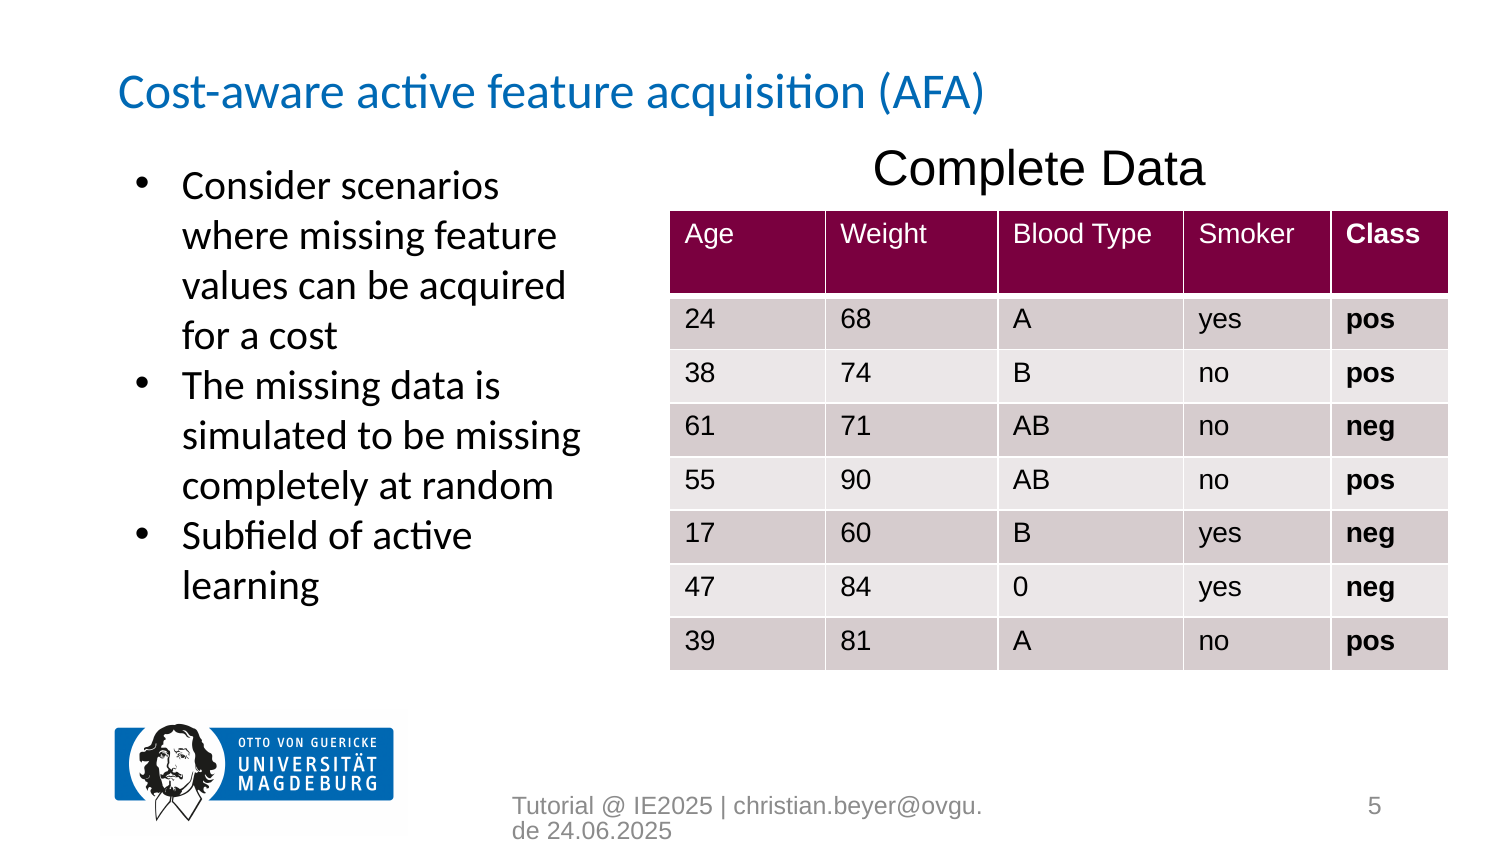

# Cost-aware active feature acquisition (AFA)
Complete Data
Consider scenarios where missing feature values can be acquired for a cost
The missing data is simulated to be missing completely at random
Subfield of active learning
| Age | Weight | Blood Type | Smoker | Class |
| --- | --- | --- | --- | --- |
| 24 | 68 | A | yes | pos |
| 38 | 74 | B | no | pos |
| 61 | 71 | AB | no | neg |
| 55 | 90 | AB | no | pos |
| 17 | 60 | B | yes | neg |
| 47 | 84 | 0 | yes | neg |
| 39 | 81 | A | no | pos |

Tutorial @ IE2025 | christian.beyer@ovgu.de 24.06.2025
5